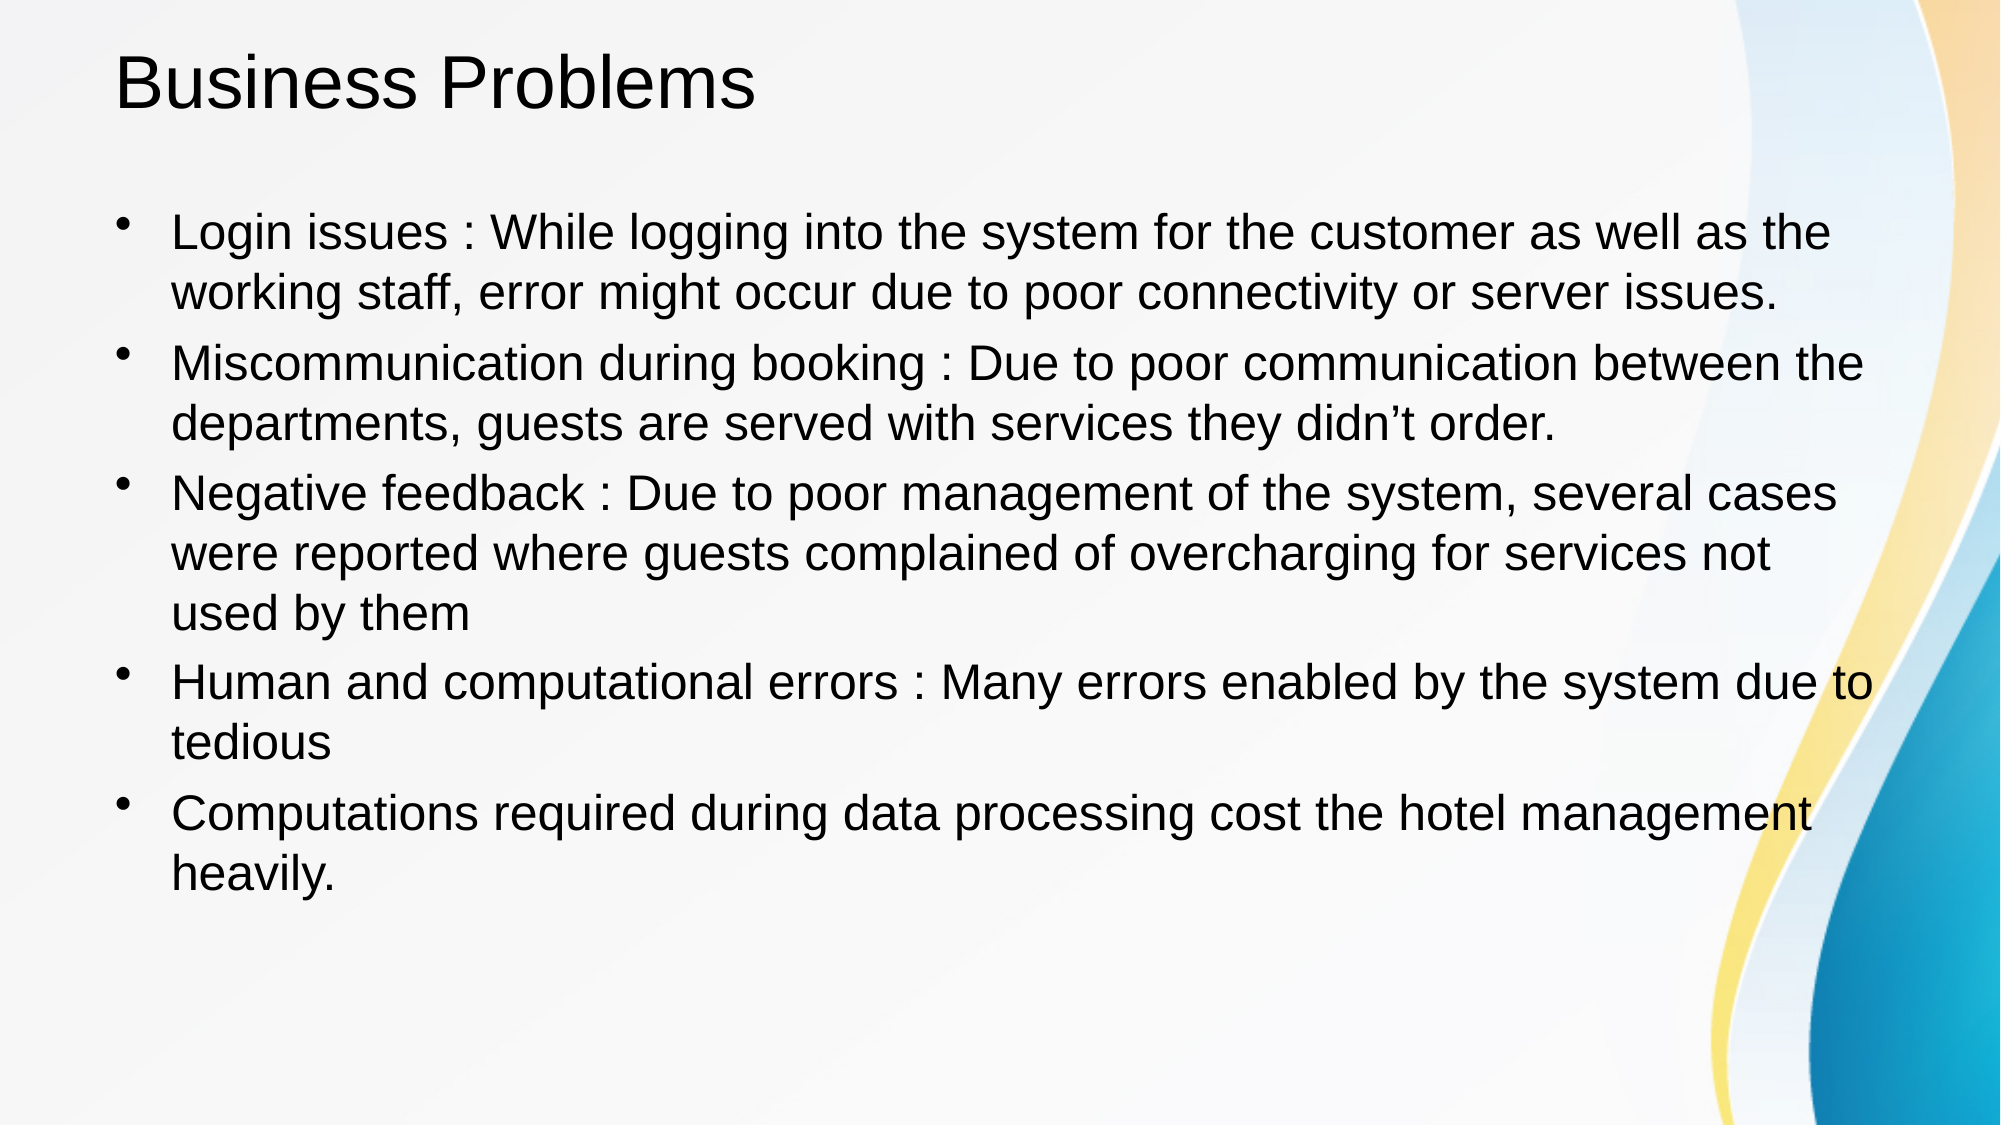

# Business Problems
Login issues : While logging into the system for the customer as well as the working staff, error might occur due to poor connectivity or server issues.
Miscommunication during booking : Due to poor communication between the departments, guests are served with services they didn’t order.
Negative feedback : Due to poor management of the system, several cases were reported where guests complained of overcharging for services not used by them
Human and computational errors : Many errors enabled by the system due to tedious
Computations required during data processing cost the hotel management heavily.